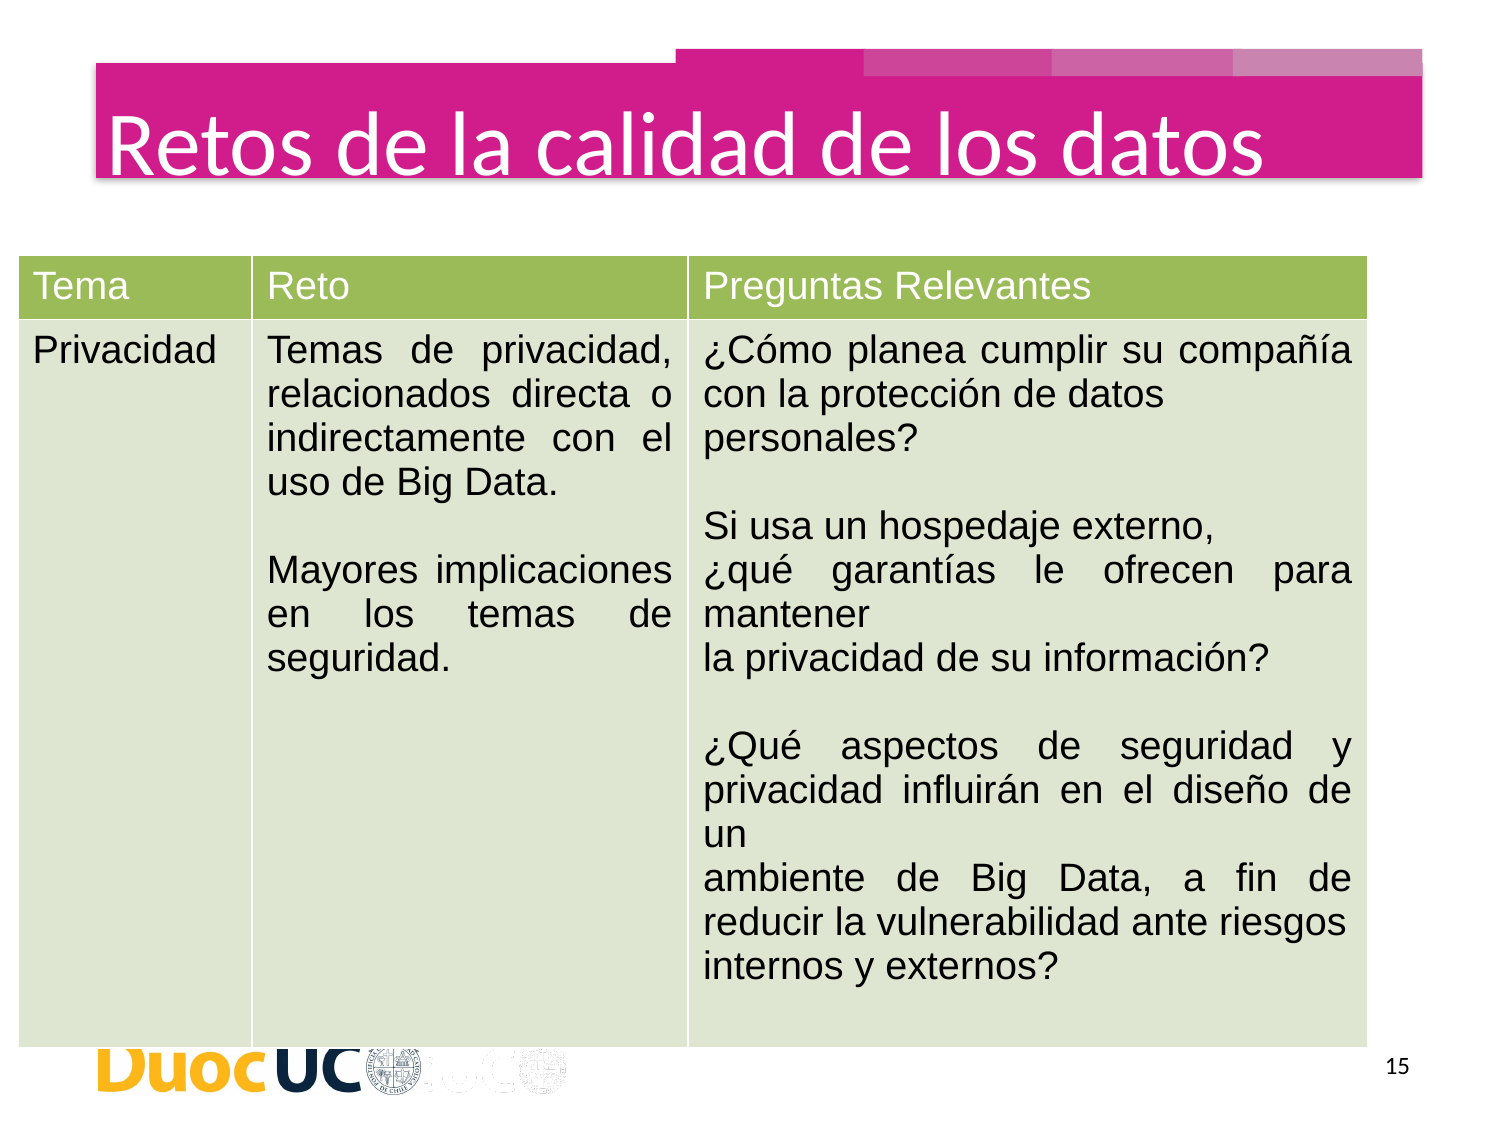

Retos de la calidad de los datos
| Tema | Reto | Preguntas Relevantes |
| --- | --- | --- |
| Privacidad | Temas de privacidad, relacionados directa o indirectamente con el uso de Big Data. Mayores implicaciones en los temas de seguridad. | ¿Cómo planea cumplir su compañía con la protección de datos personales? Si usa un hospedaje externo, ¿qué garantías le ofrecen para mantener la privacidad de su información? ¿Qué aspectos de seguridad y privacidad influirán en el diseño de un ambiente de Big Data, a fin de reducir la vulnerabilidad ante riesgos internos y externos? |
15